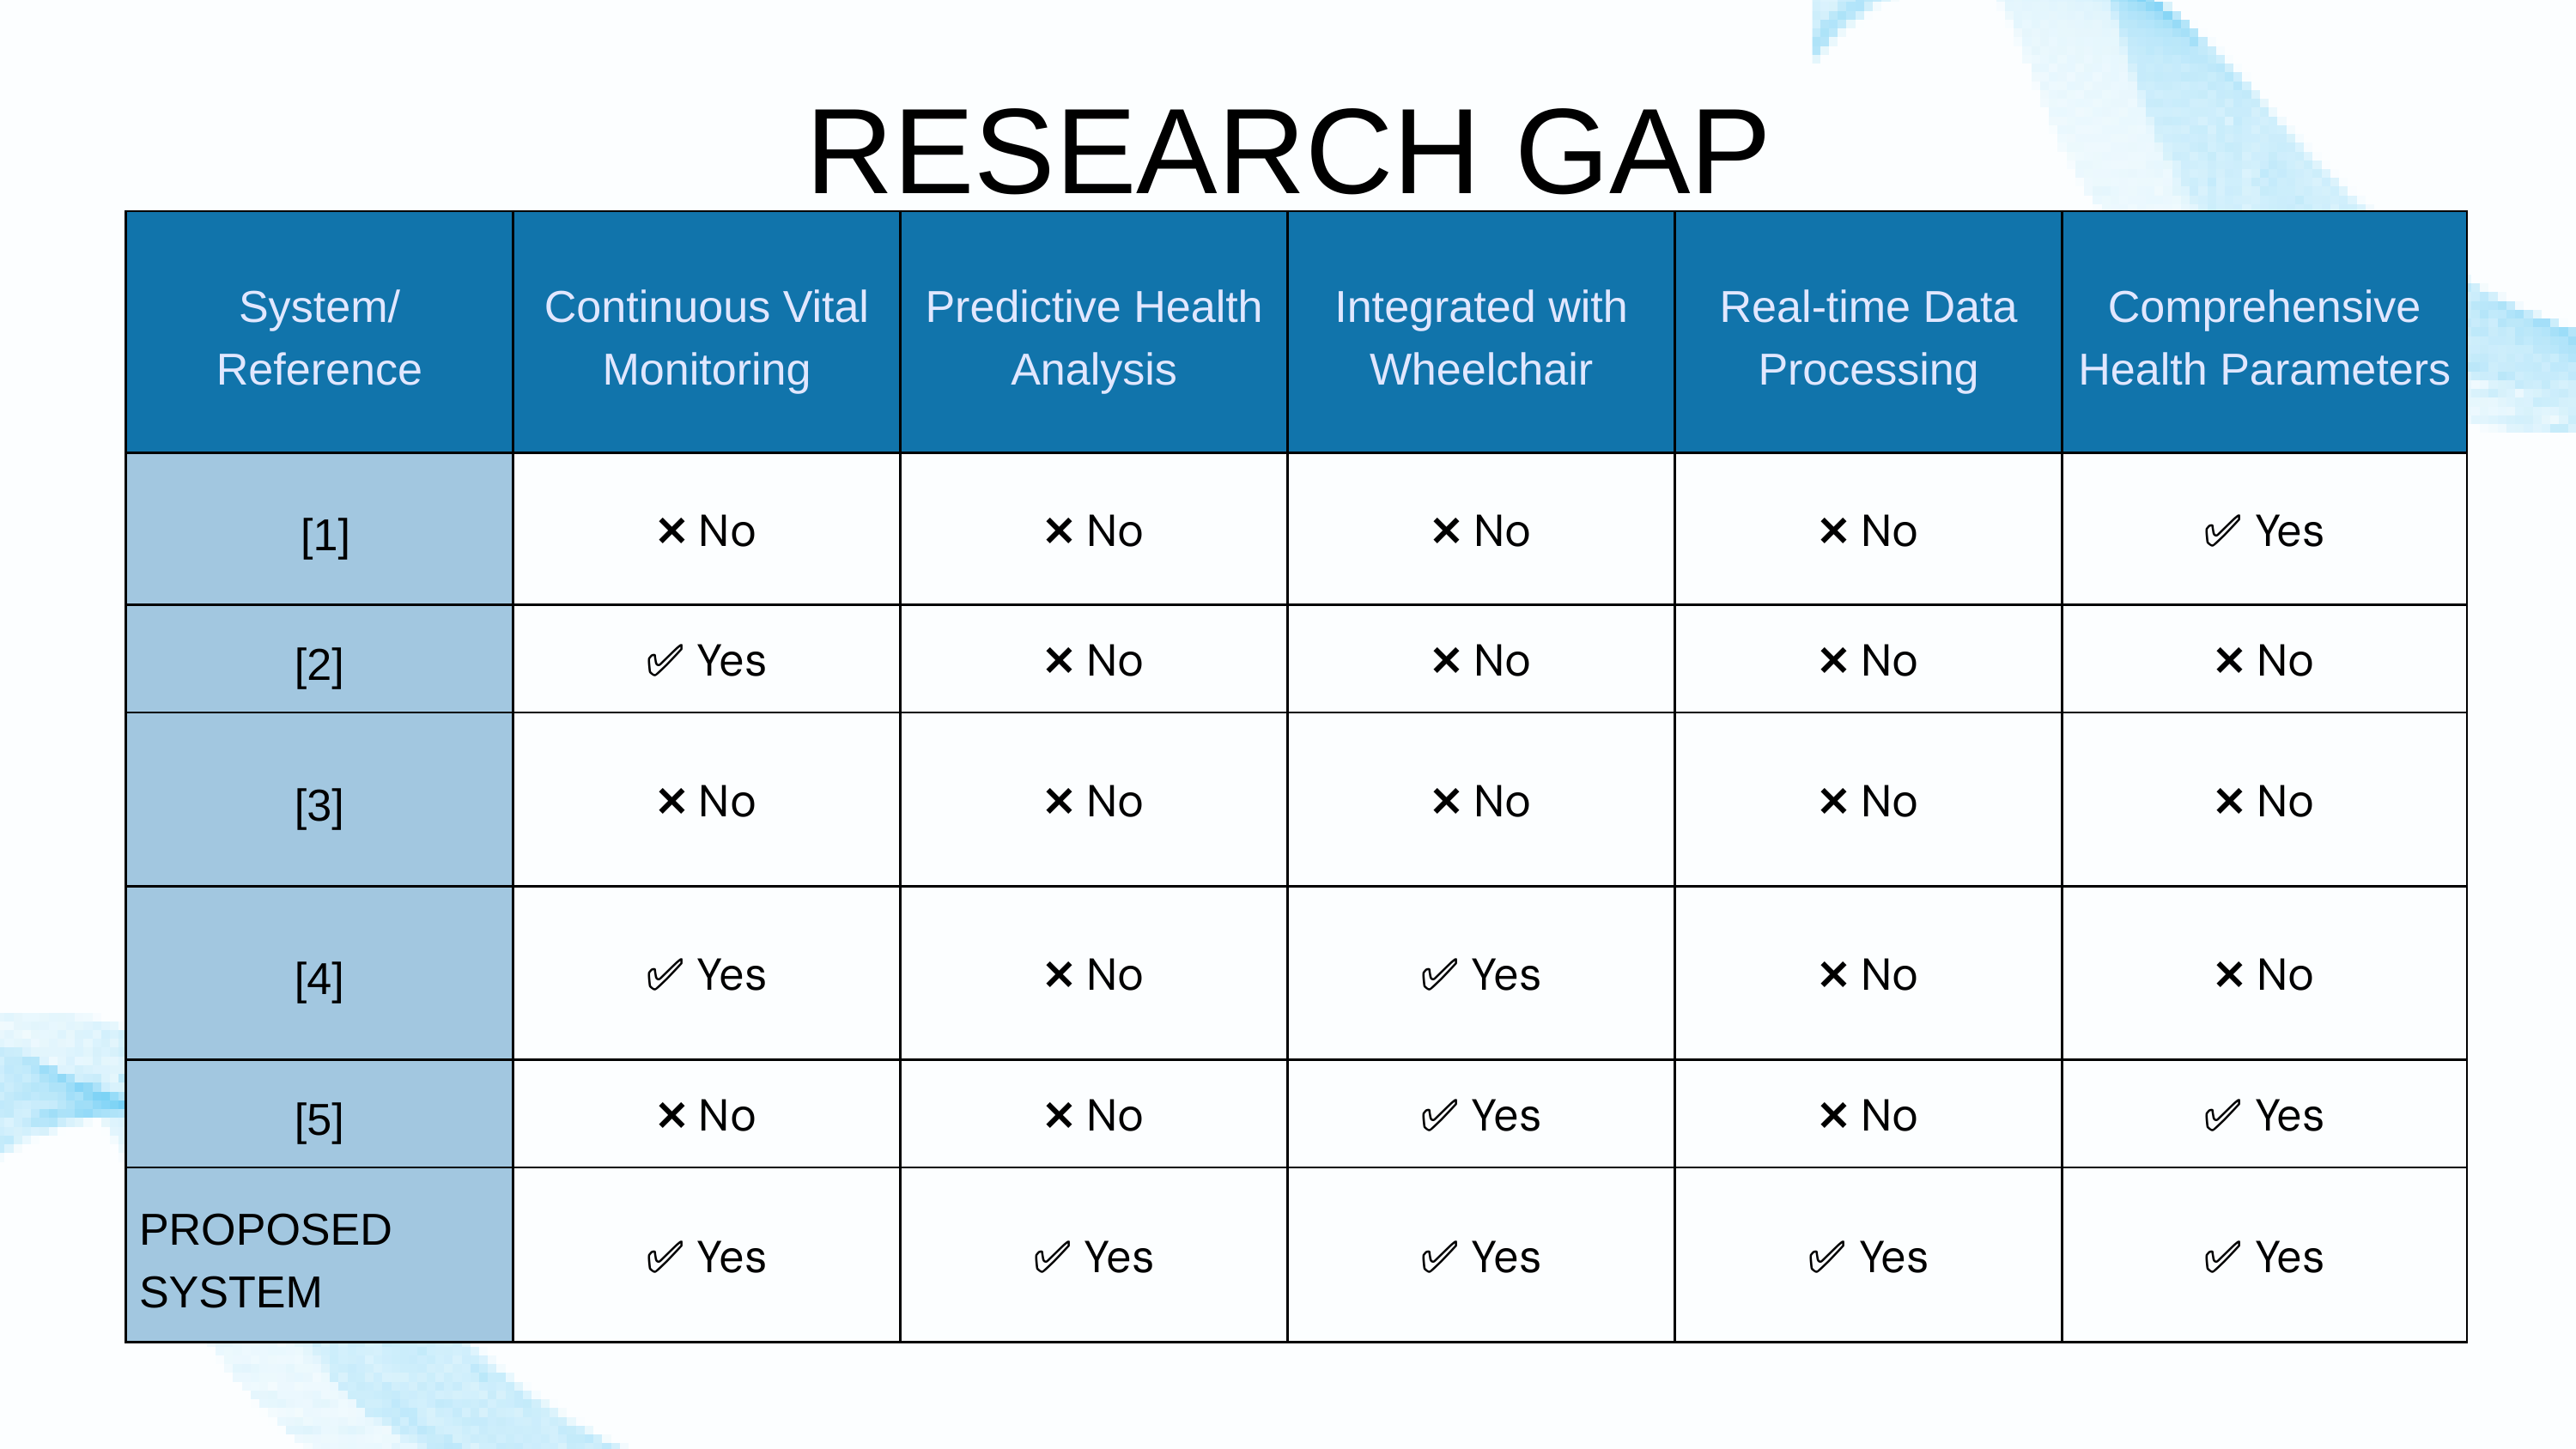

RESEARCH GAP TABLE
| System/Reference | Continuous Vital Monitoring | Predictive Health Analysis | Integrated with Wheelchair | Real-time Data Processing | Comprehensive Health Parameters |
| --- | --- | --- | --- | --- | --- |
| [1] | ❌ No | ❌ No | ❌ No | ❌ No | ✅ Yes |
| [2] | ✅ Yes | ❌ No | ❌ No | ❌ No | ❌ No |
| [3] | ❌ No | ❌ No | ❌ No | ❌ No | ❌ No |
| [4] | ✅ Yes | ❌ No | ✅ Yes | ❌ No | ❌ No |
| [5] | ❌ No | ❌ No | ✅ Yes | ❌ No | ✅ Yes |
| PROPOSED SYSTEM | ✅ Yes | ✅ Yes | ✅ Yes | ✅ Yes | ✅ Yes |